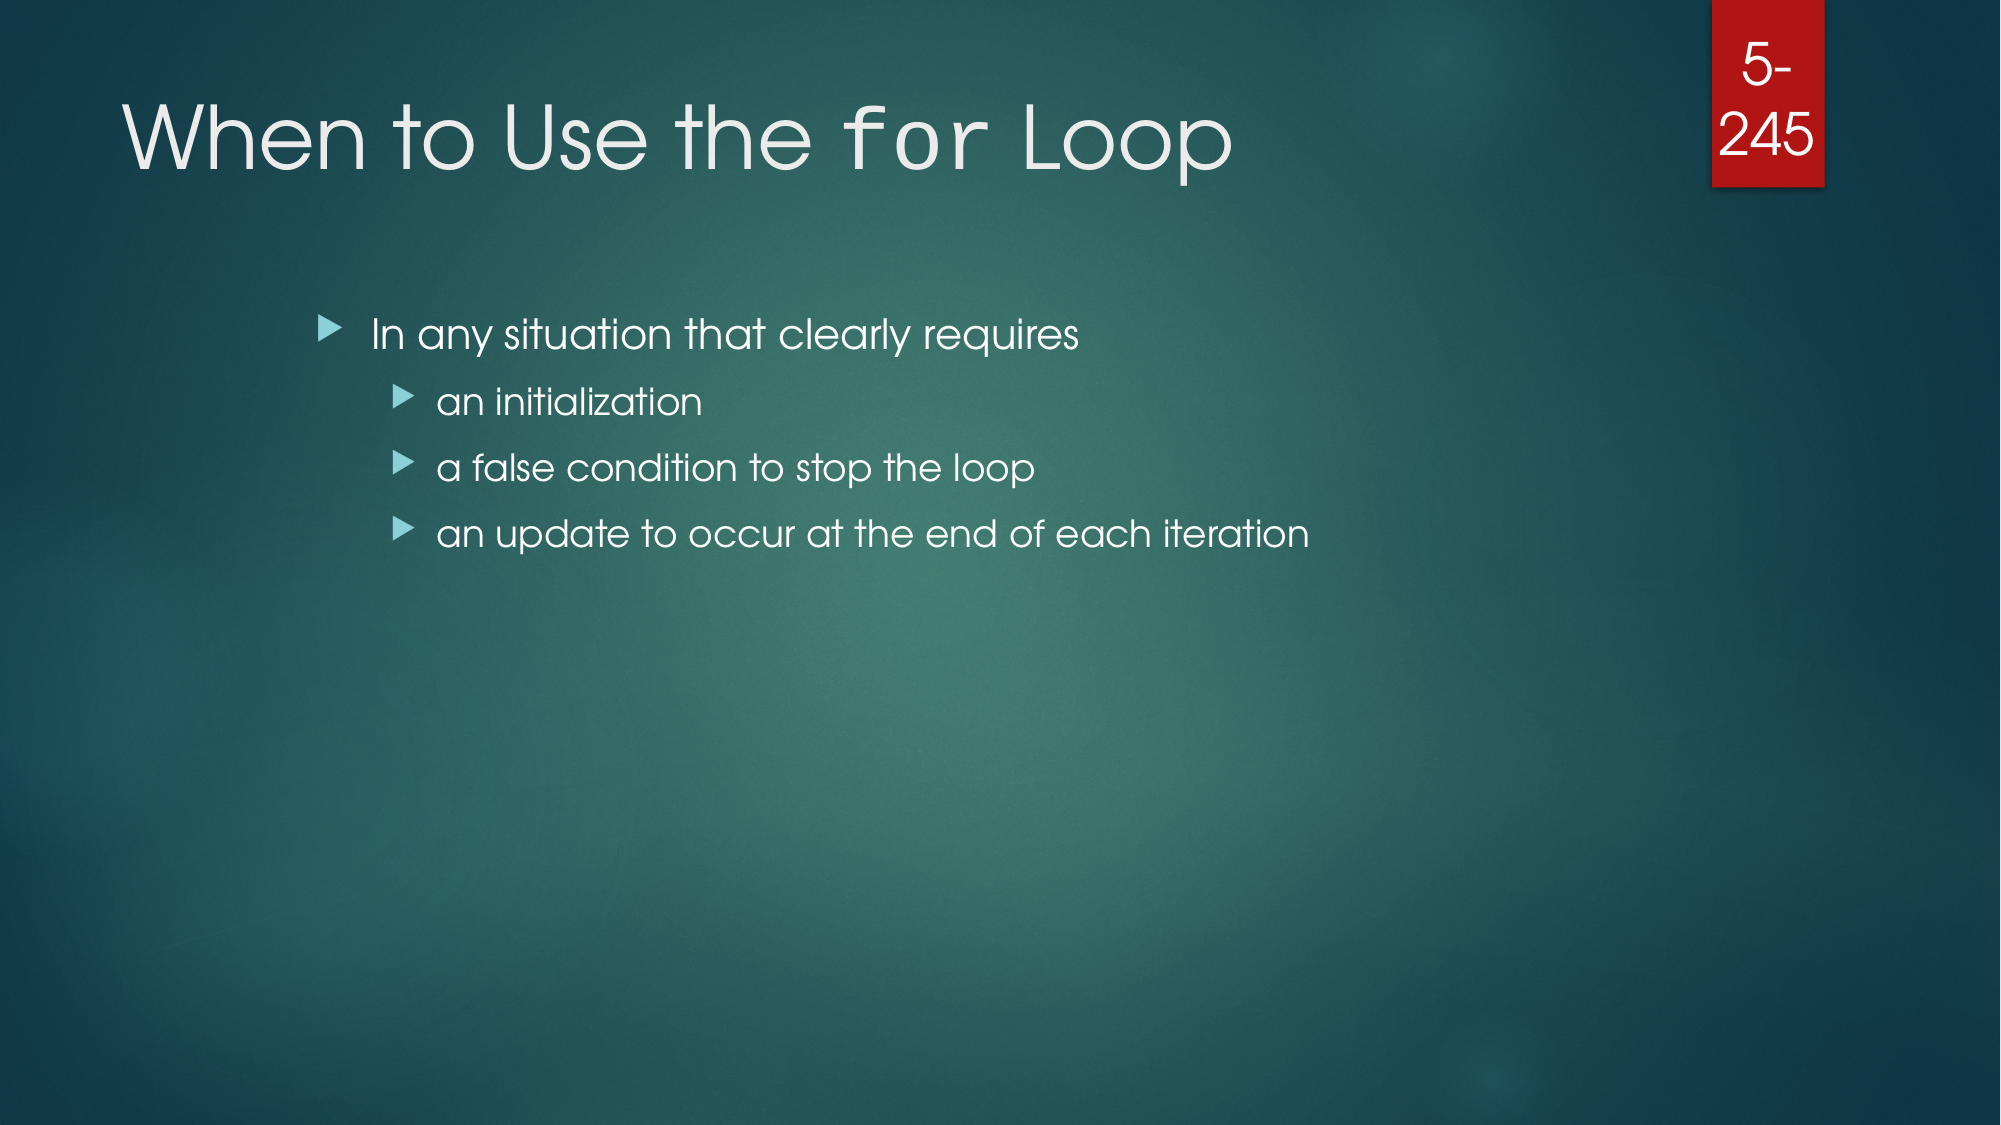

# When to Use the for Loop
5-245
In any situation that clearly requires
an initialization
a false condition to stop the loop
an update to occur at the end of each iteration